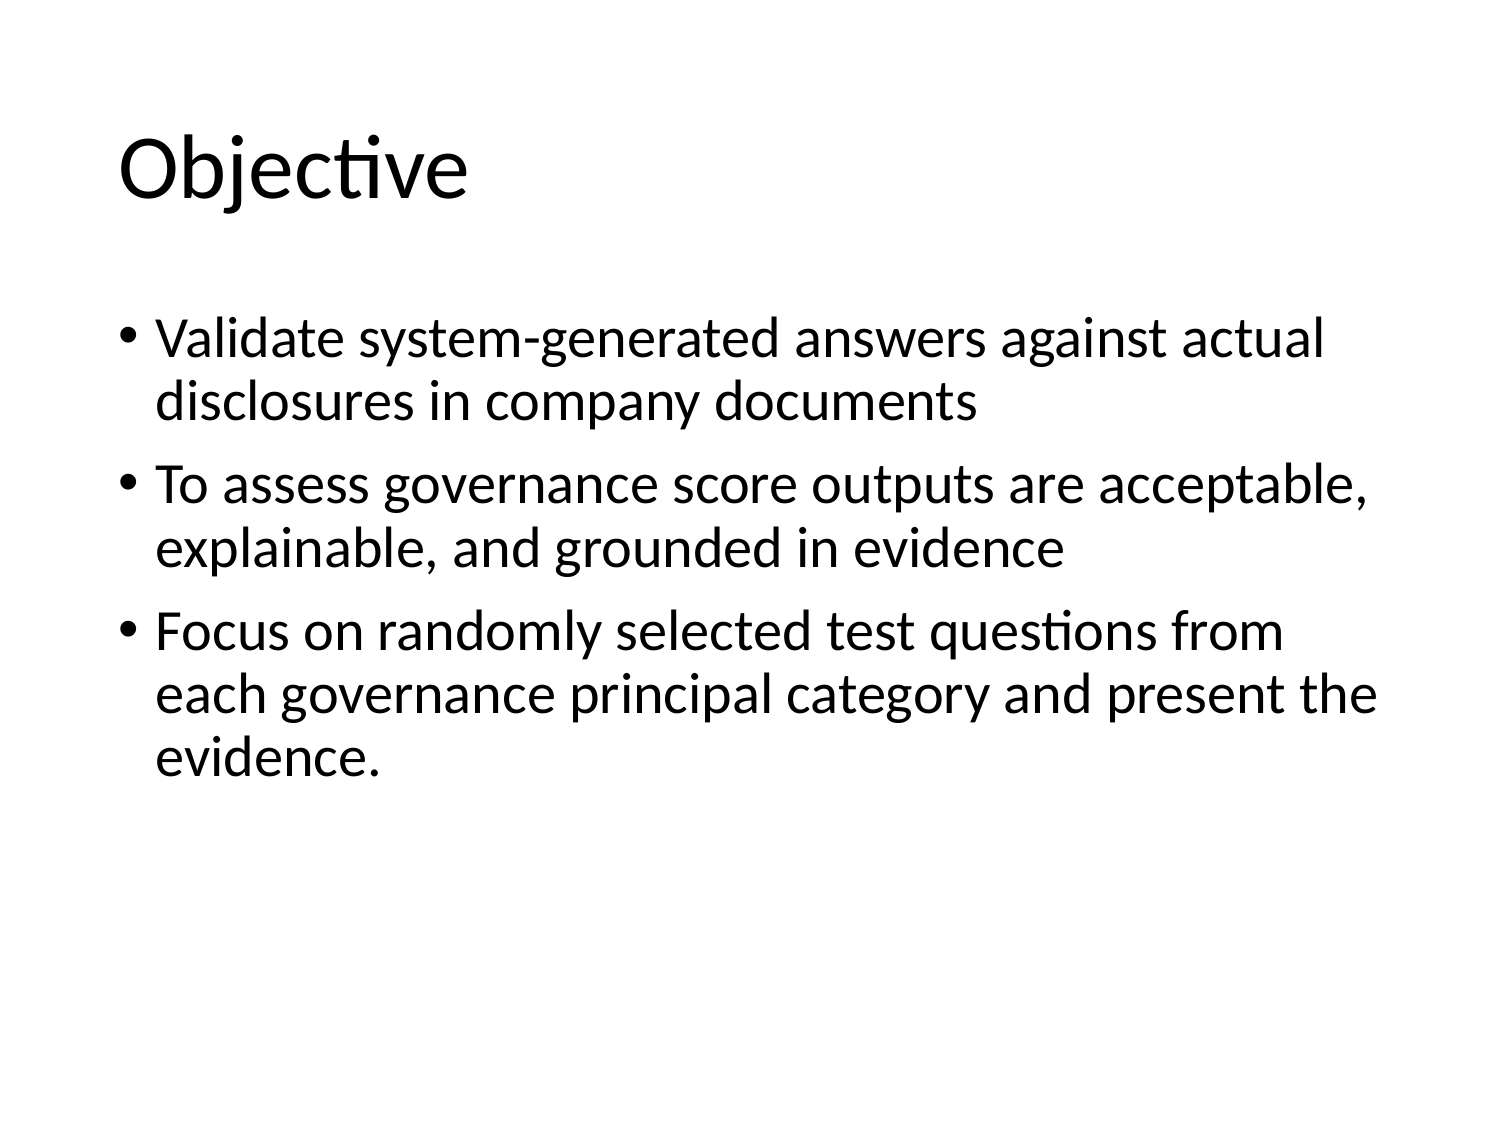

# Objective
Validate system-generated answers against actual disclosures in company documents
To assess governance score outputs are acceptable, explainable, and grounded in evidence
Focus on randomly selected test questions from each governance principal category and present the evidence.